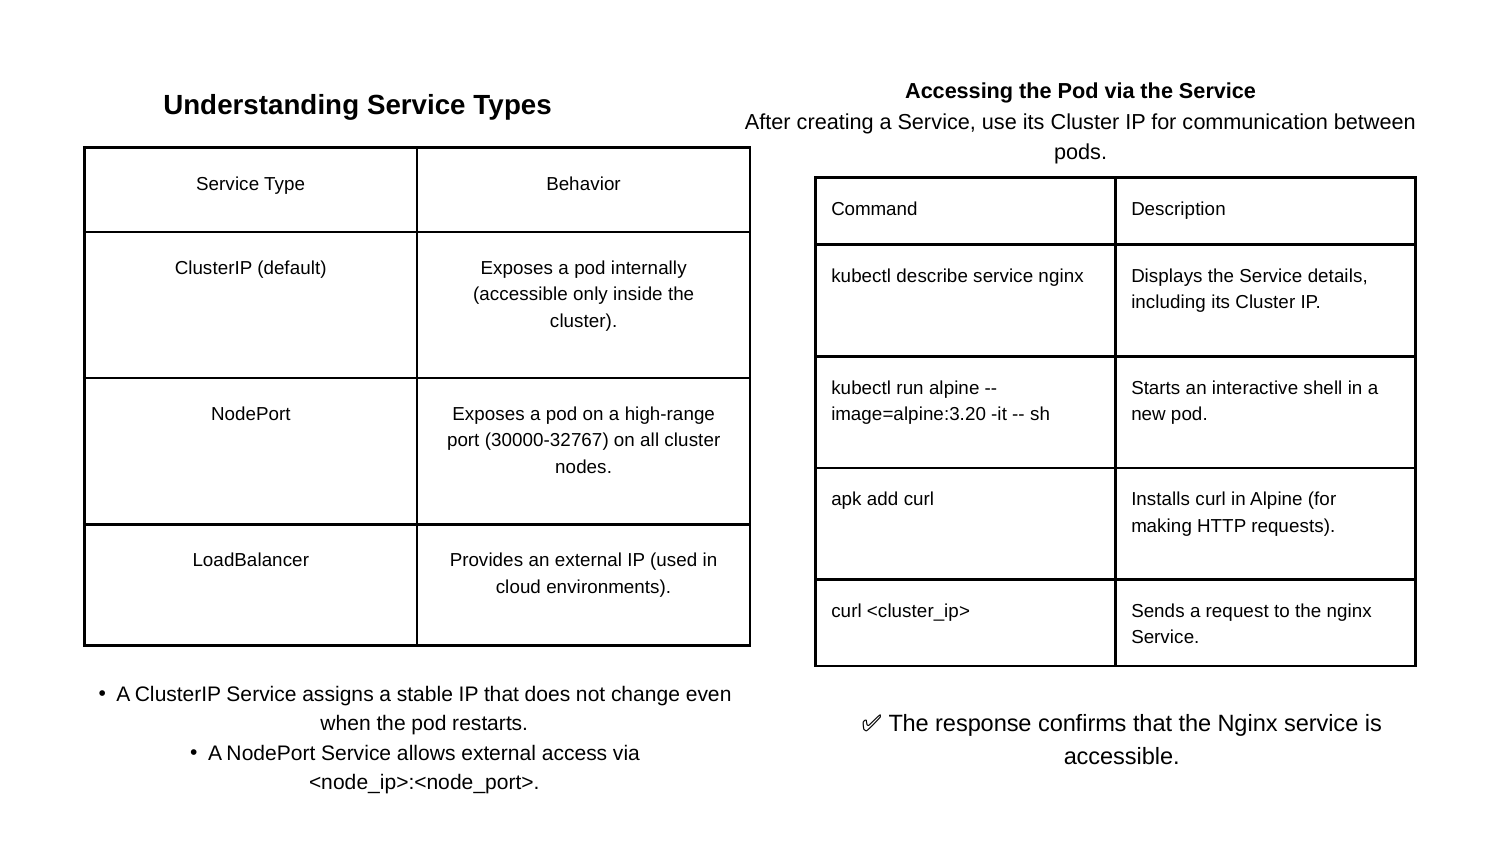

Accessing the Pod via the Service
After creating a Service, use its Cluster IP for communication between pods.
Understanding Service Types
| Service Type | Behavior |
| --- | --- |
| ClusterIP (default) | Exposes a pod internally (accessible only inside the cluster). |
| NodePort | Exposes a pod on a high-range port (30000-32767) on all cluster nodes. |
| LoadBalancer | Provides an external IP (used in cloud environments). |
| Command | Description |
| --- | --- |
| kubectl describe service nginx | Displays the Service details, including its Cluster IP. |
| kubectl run alpine --image=alpine:3.20 -it -- sh | Starts an interactive shell in a new pod. |
| apk add curl | Installs curl in Alpine (for making HTTP requests). |
| curl <cluster\_ip> | Sends a request to the nginx Service. |
A ClusterIP Service assigns a stable IP that does not change even when the pod restarts.
A NodePort Service allows external access via <node_ip>:<node_port>.
✅ The response confirms that the Nginx service is accessible.